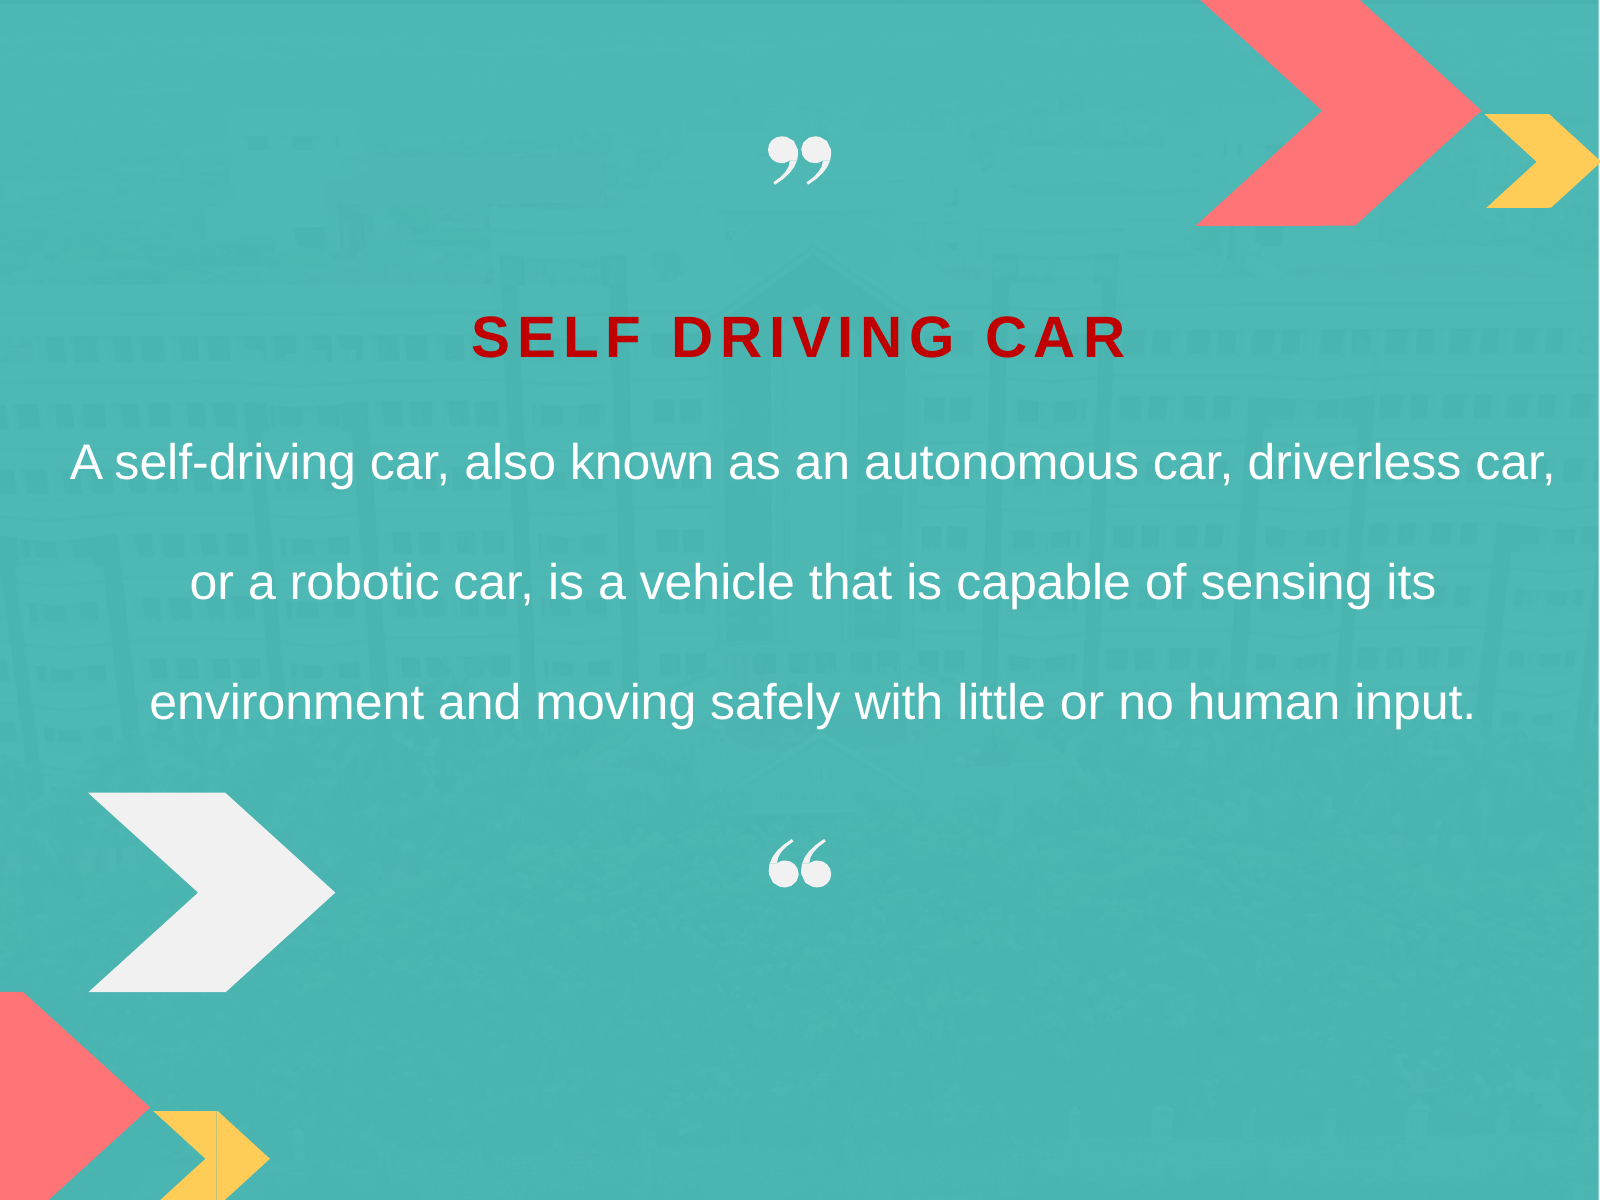

# SELF DRIVING CAR A self-driving car, also known as an autonomous car, driverless car, or a robotic car, is a vehicle that is capable of sensing its environment and moving safely with little or no human input.